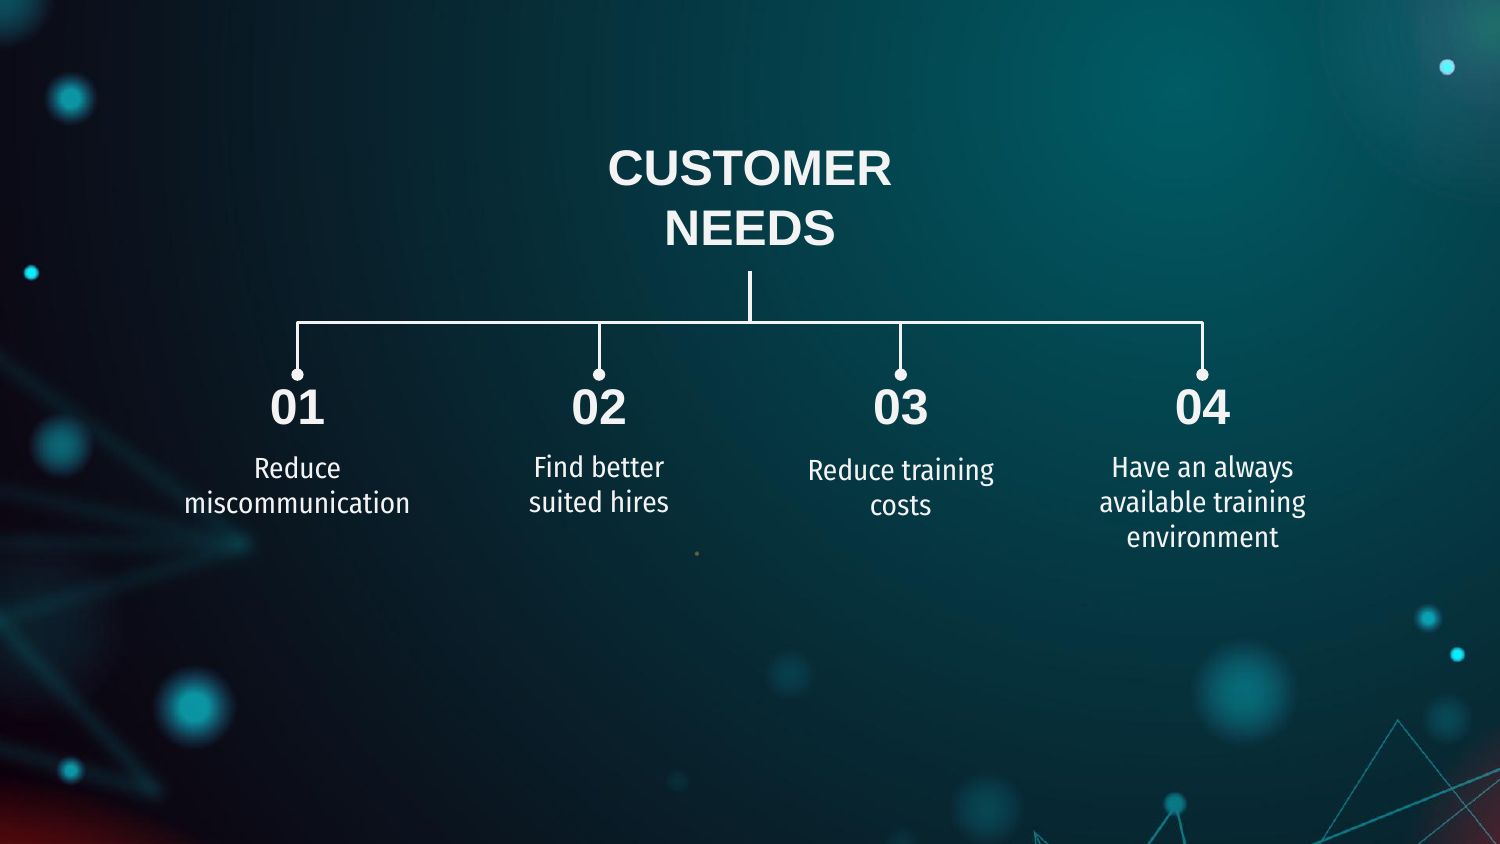

#
CUSTOMER NEEDS
01
Reduce miscommunication
02
Find better suited hires
03
Reduce training costs
04
Have an always available training environment